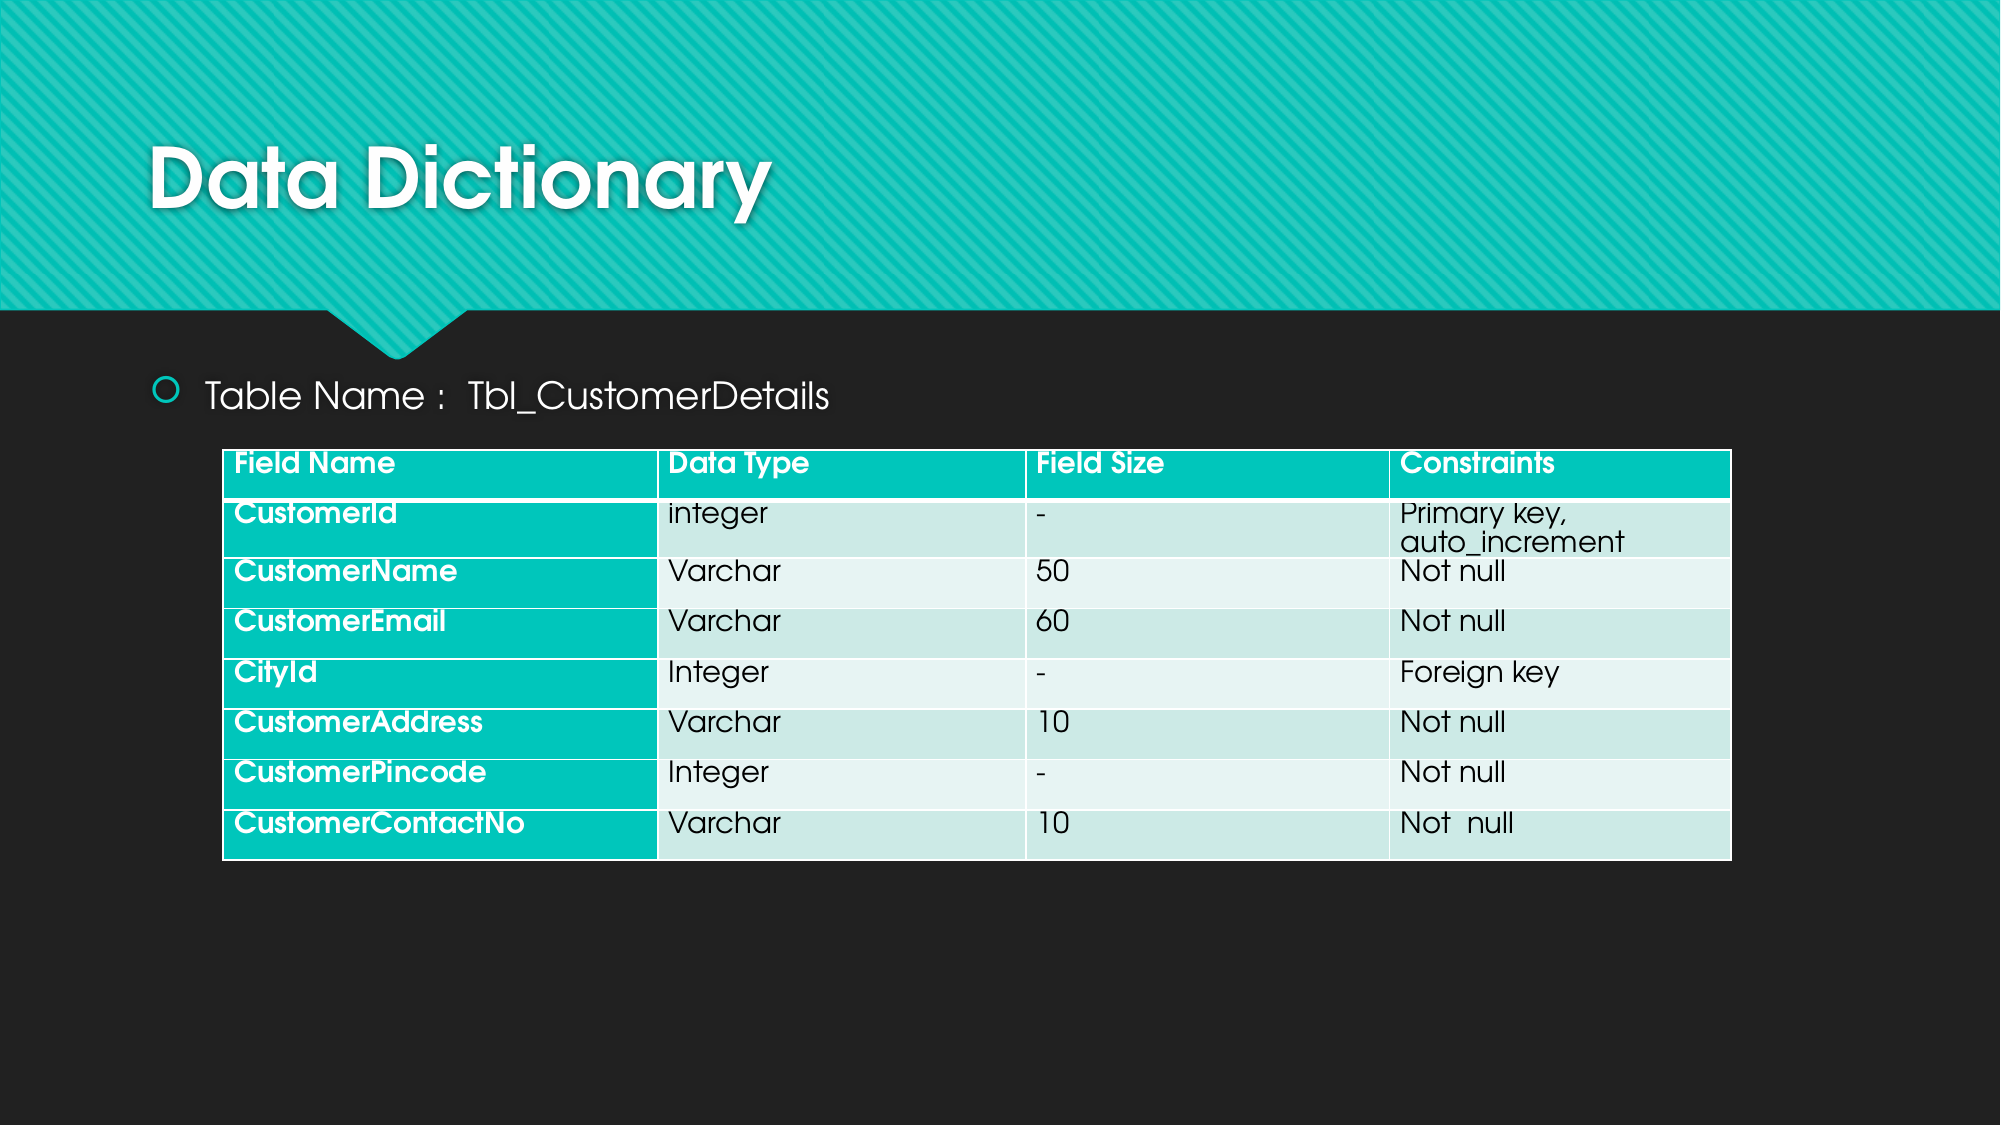

# Data Dictionary
Table Name :  Tbl_CustomerDetails

| Field Name | Data Type | Field Size | Constraints |
| --- | --- | --- | --- |
| CustomerId | integer | - | Primary key, auto\_increment |
| CustomerName | Varchar | 50 | Not null |
| CustomerEmail | Varchar | 60 | Not null |
| CityId | Integer | - | Foreign key |
| CustomerAddress | Varchar | 10 | Not null |
| CustomerPincode | Integer | - | Not null |
| CustomerContactNo | Varchar | 10 | Not null |